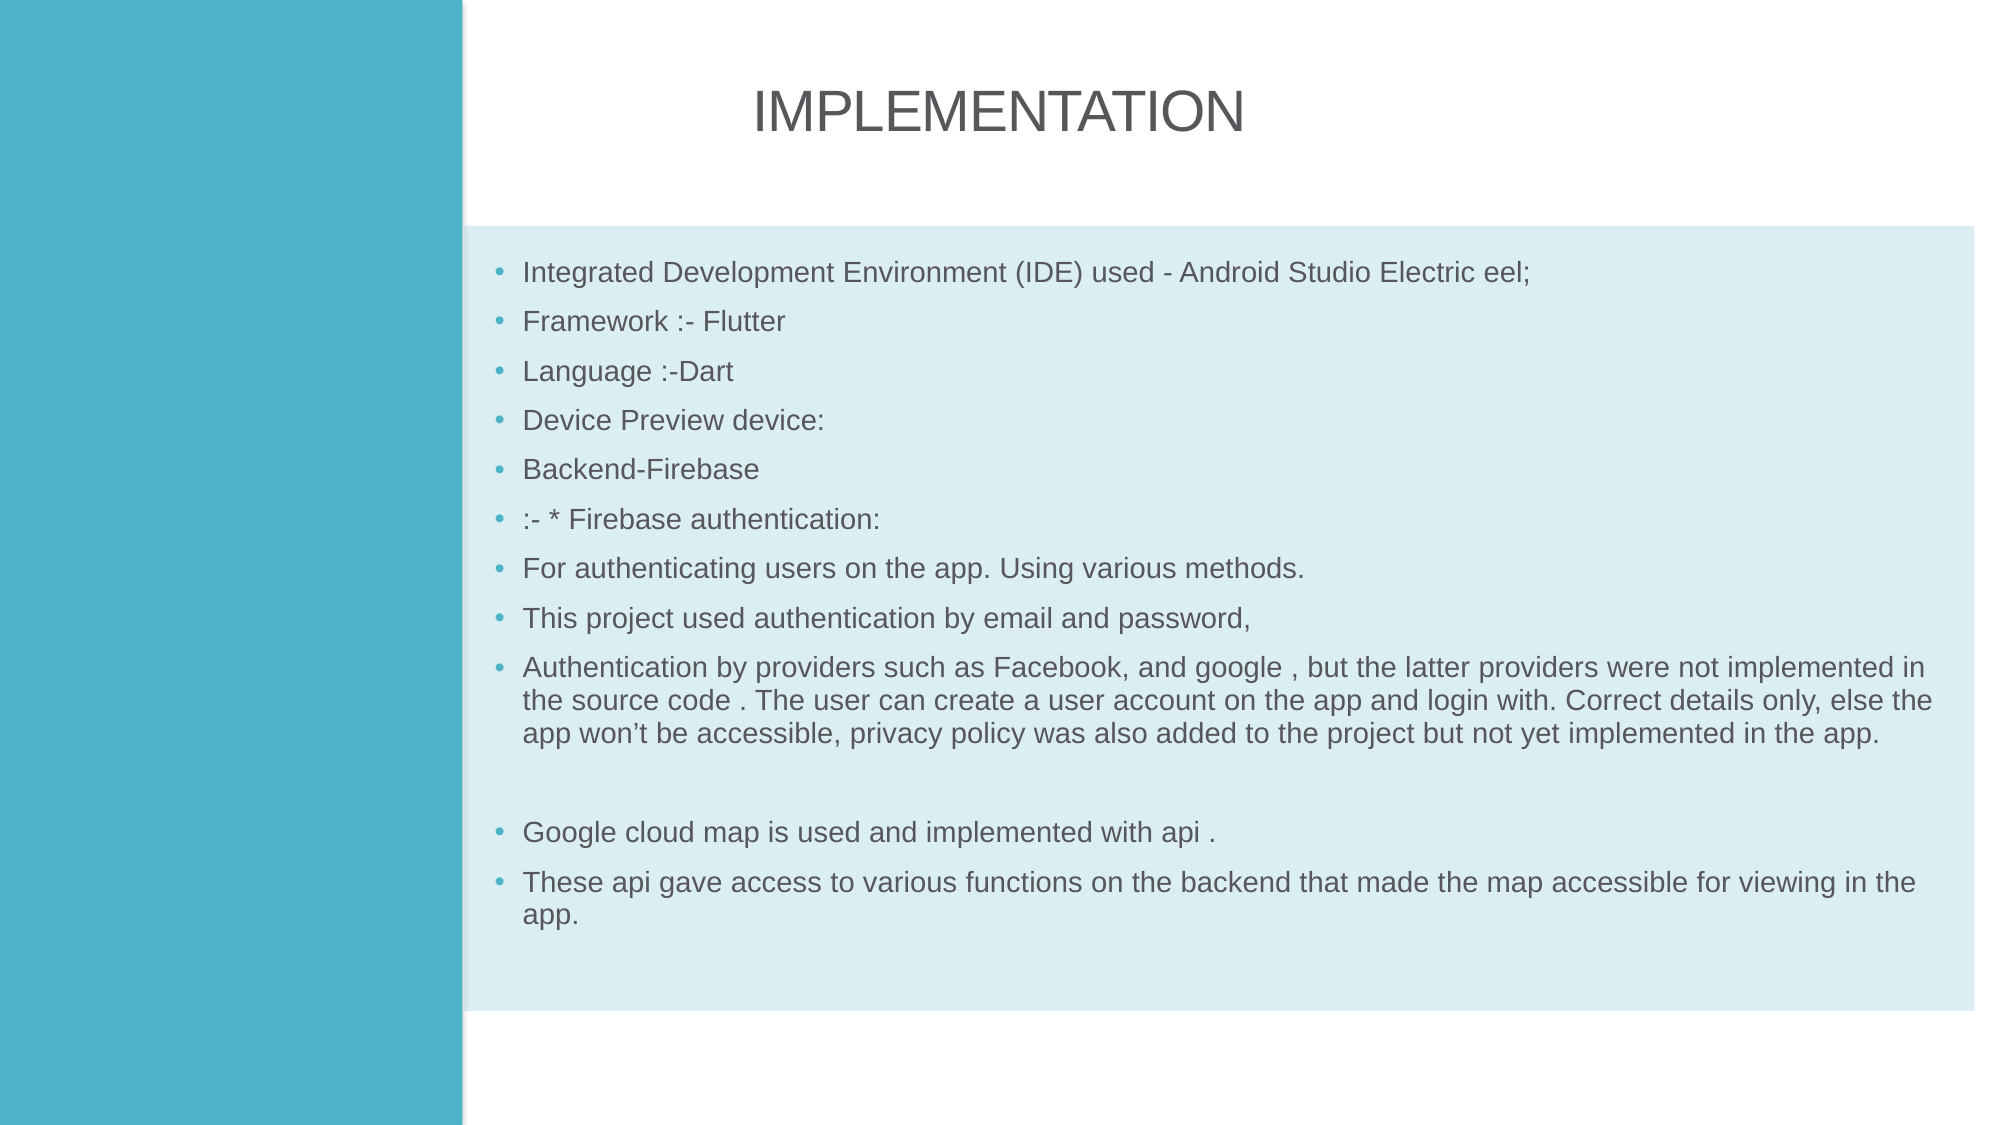

# IMPLEMENTATION
Integrated Development Environment (IDE) used - Android Studio Electric eel;
Framework :- Flutter
Language :-Dart
Device Preview device:
Backend-Firebase
:- * Firebase authentication:
For authenticating users on the app. Using various methods.
This project used authentication by email and password,
Authentication by providers such as Facebook, and google , but the latter providers were not implemented in the source code . The user can create a user account on the app and login with. Correct details only, else the app won’t be accessible, privacy policy was also added to the project but not yet implemented in the app.

Google cloud map is used and implemented with api .
These api gave access to various functions on the backend that made the map accessible for viewing in the app.